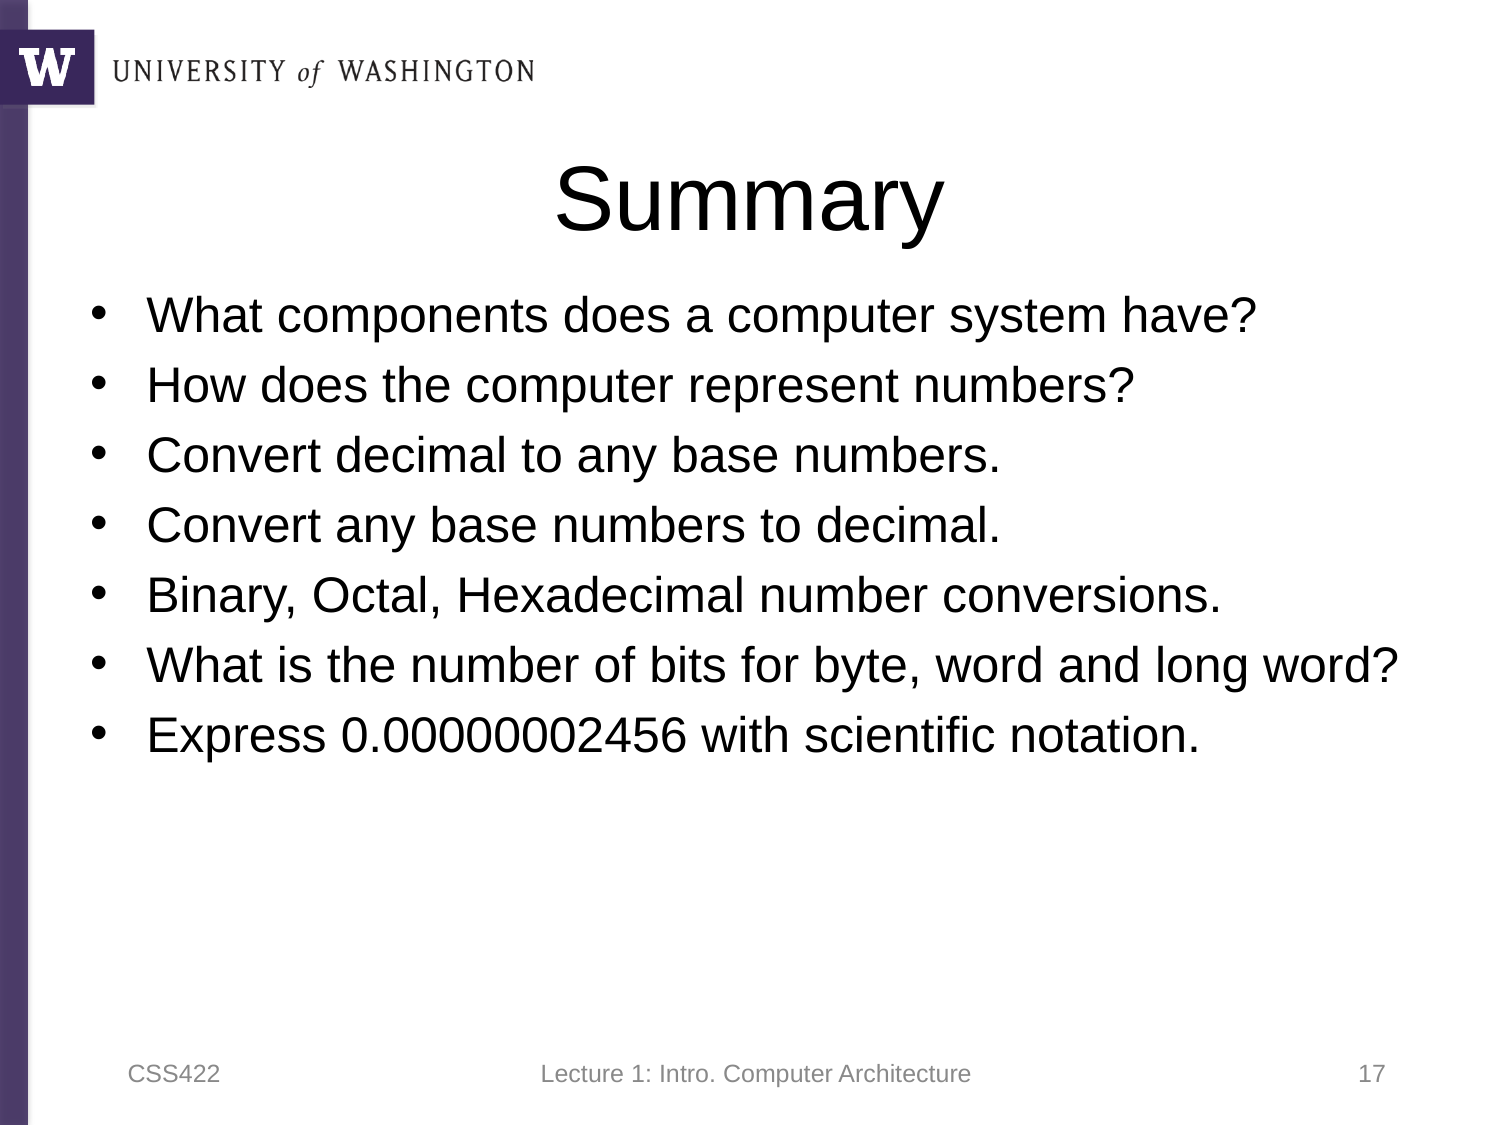

# Summary
What components does a computer system have?
How does the computer represent numbers?
Convert decimal to any base numbers.
Convert any base numbers to decimal.
Binary, Octal, Hexadecimal number conversions.
What is the number of bits for byte, word and long word?
Express 0.00000002456 with scientific notation.
CSS422
Lecture 1: Intro. Computer Architecture
17